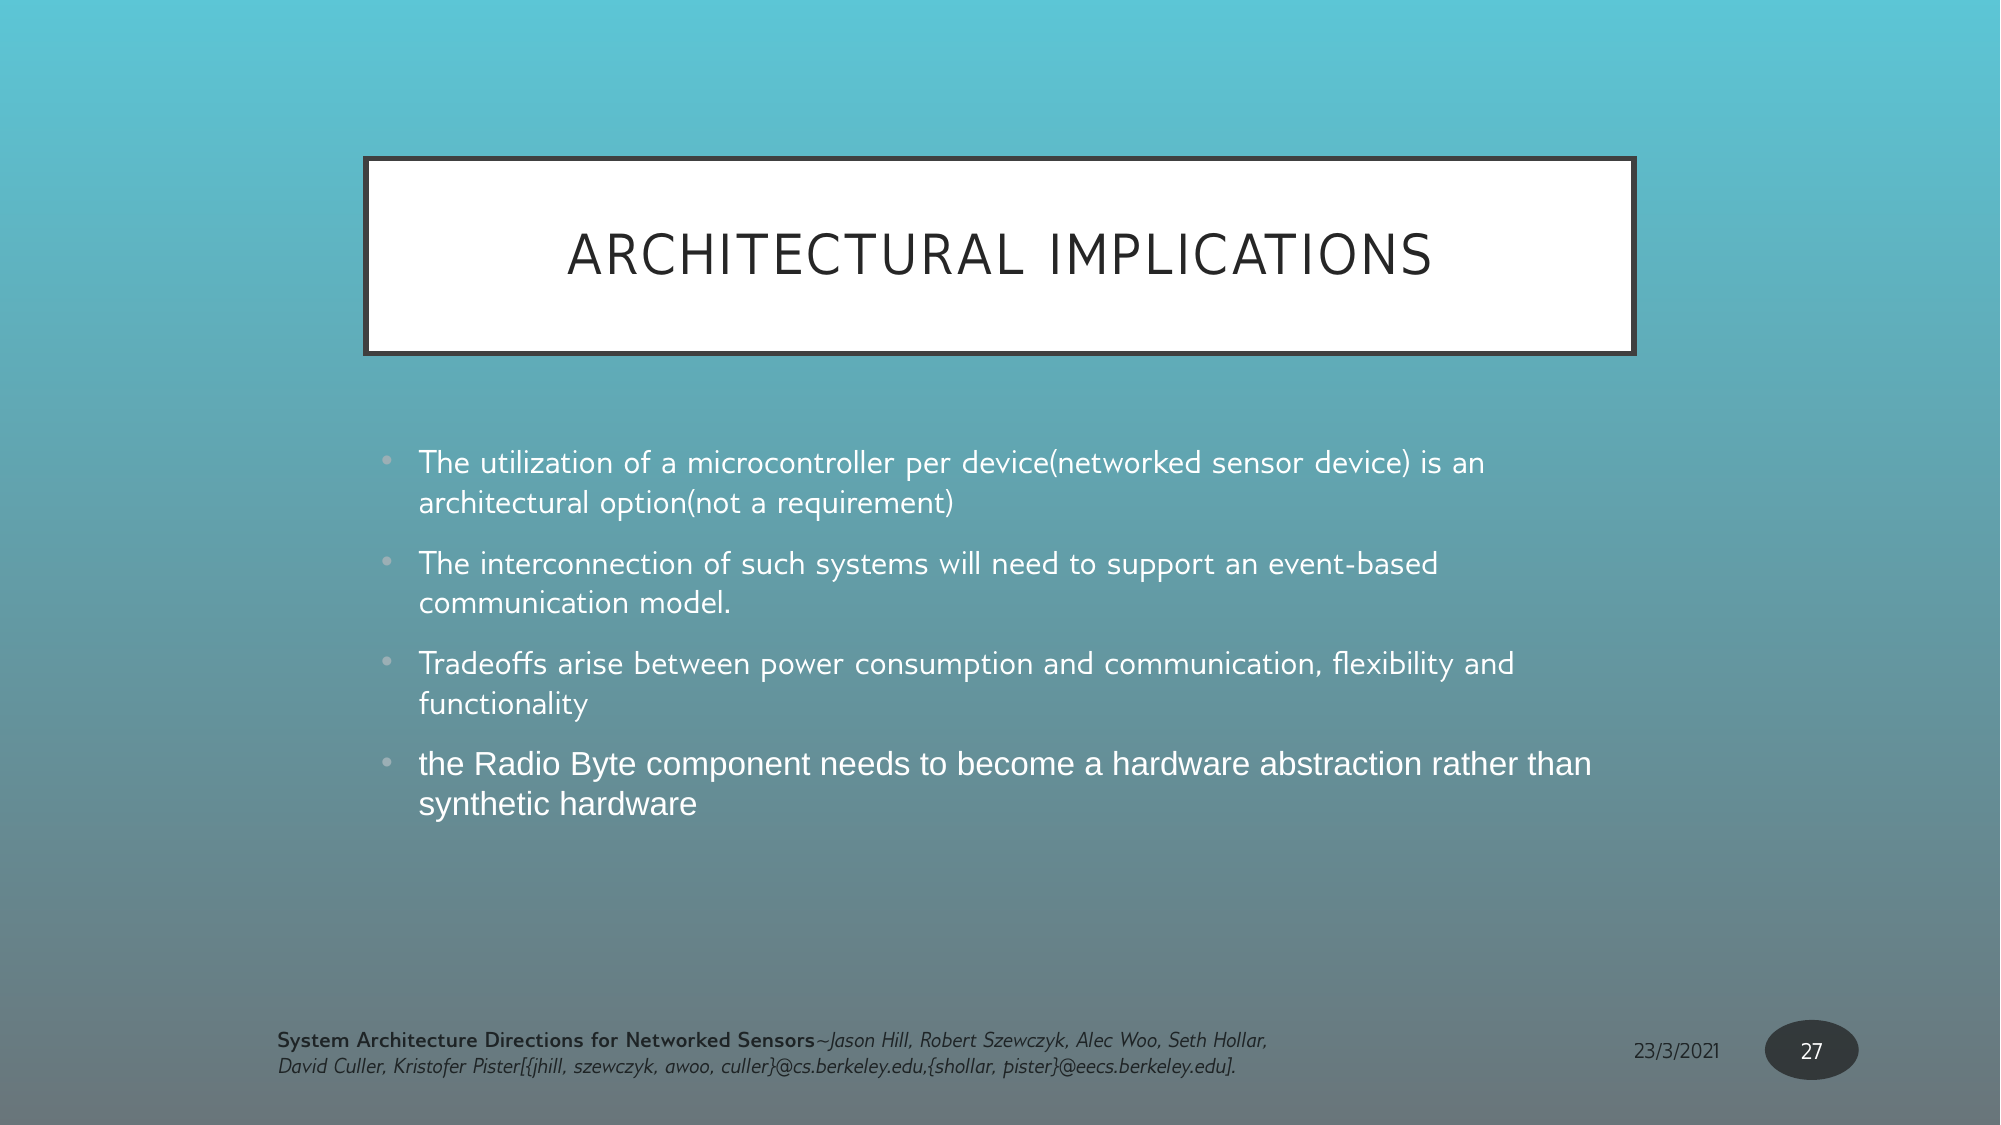

# ARCHITECTURAL IMPLICATIONS
The utilization of a microcontroller per device(networked sensor device) is an architectural option(not a requirement)
The interconnection of such systems will need to support an event-based communication model.
Tradeoffs arise between power consumption and communication, flexibility and functionality
the Radio Byte component needs to become a hardware abstraction rather than synthetic hardware

27
System Architecture Directions for Networked Sensors~Jason Hill, Robert Szewczyk, Alec Woo, Seth Hollar, David Culler, Kristofer Pister[{jhill, szewczyk, awoo, culler}@cs.berkeley.edu,{shollar, pister}@eecs.berkeley.edu].
23/3/2021